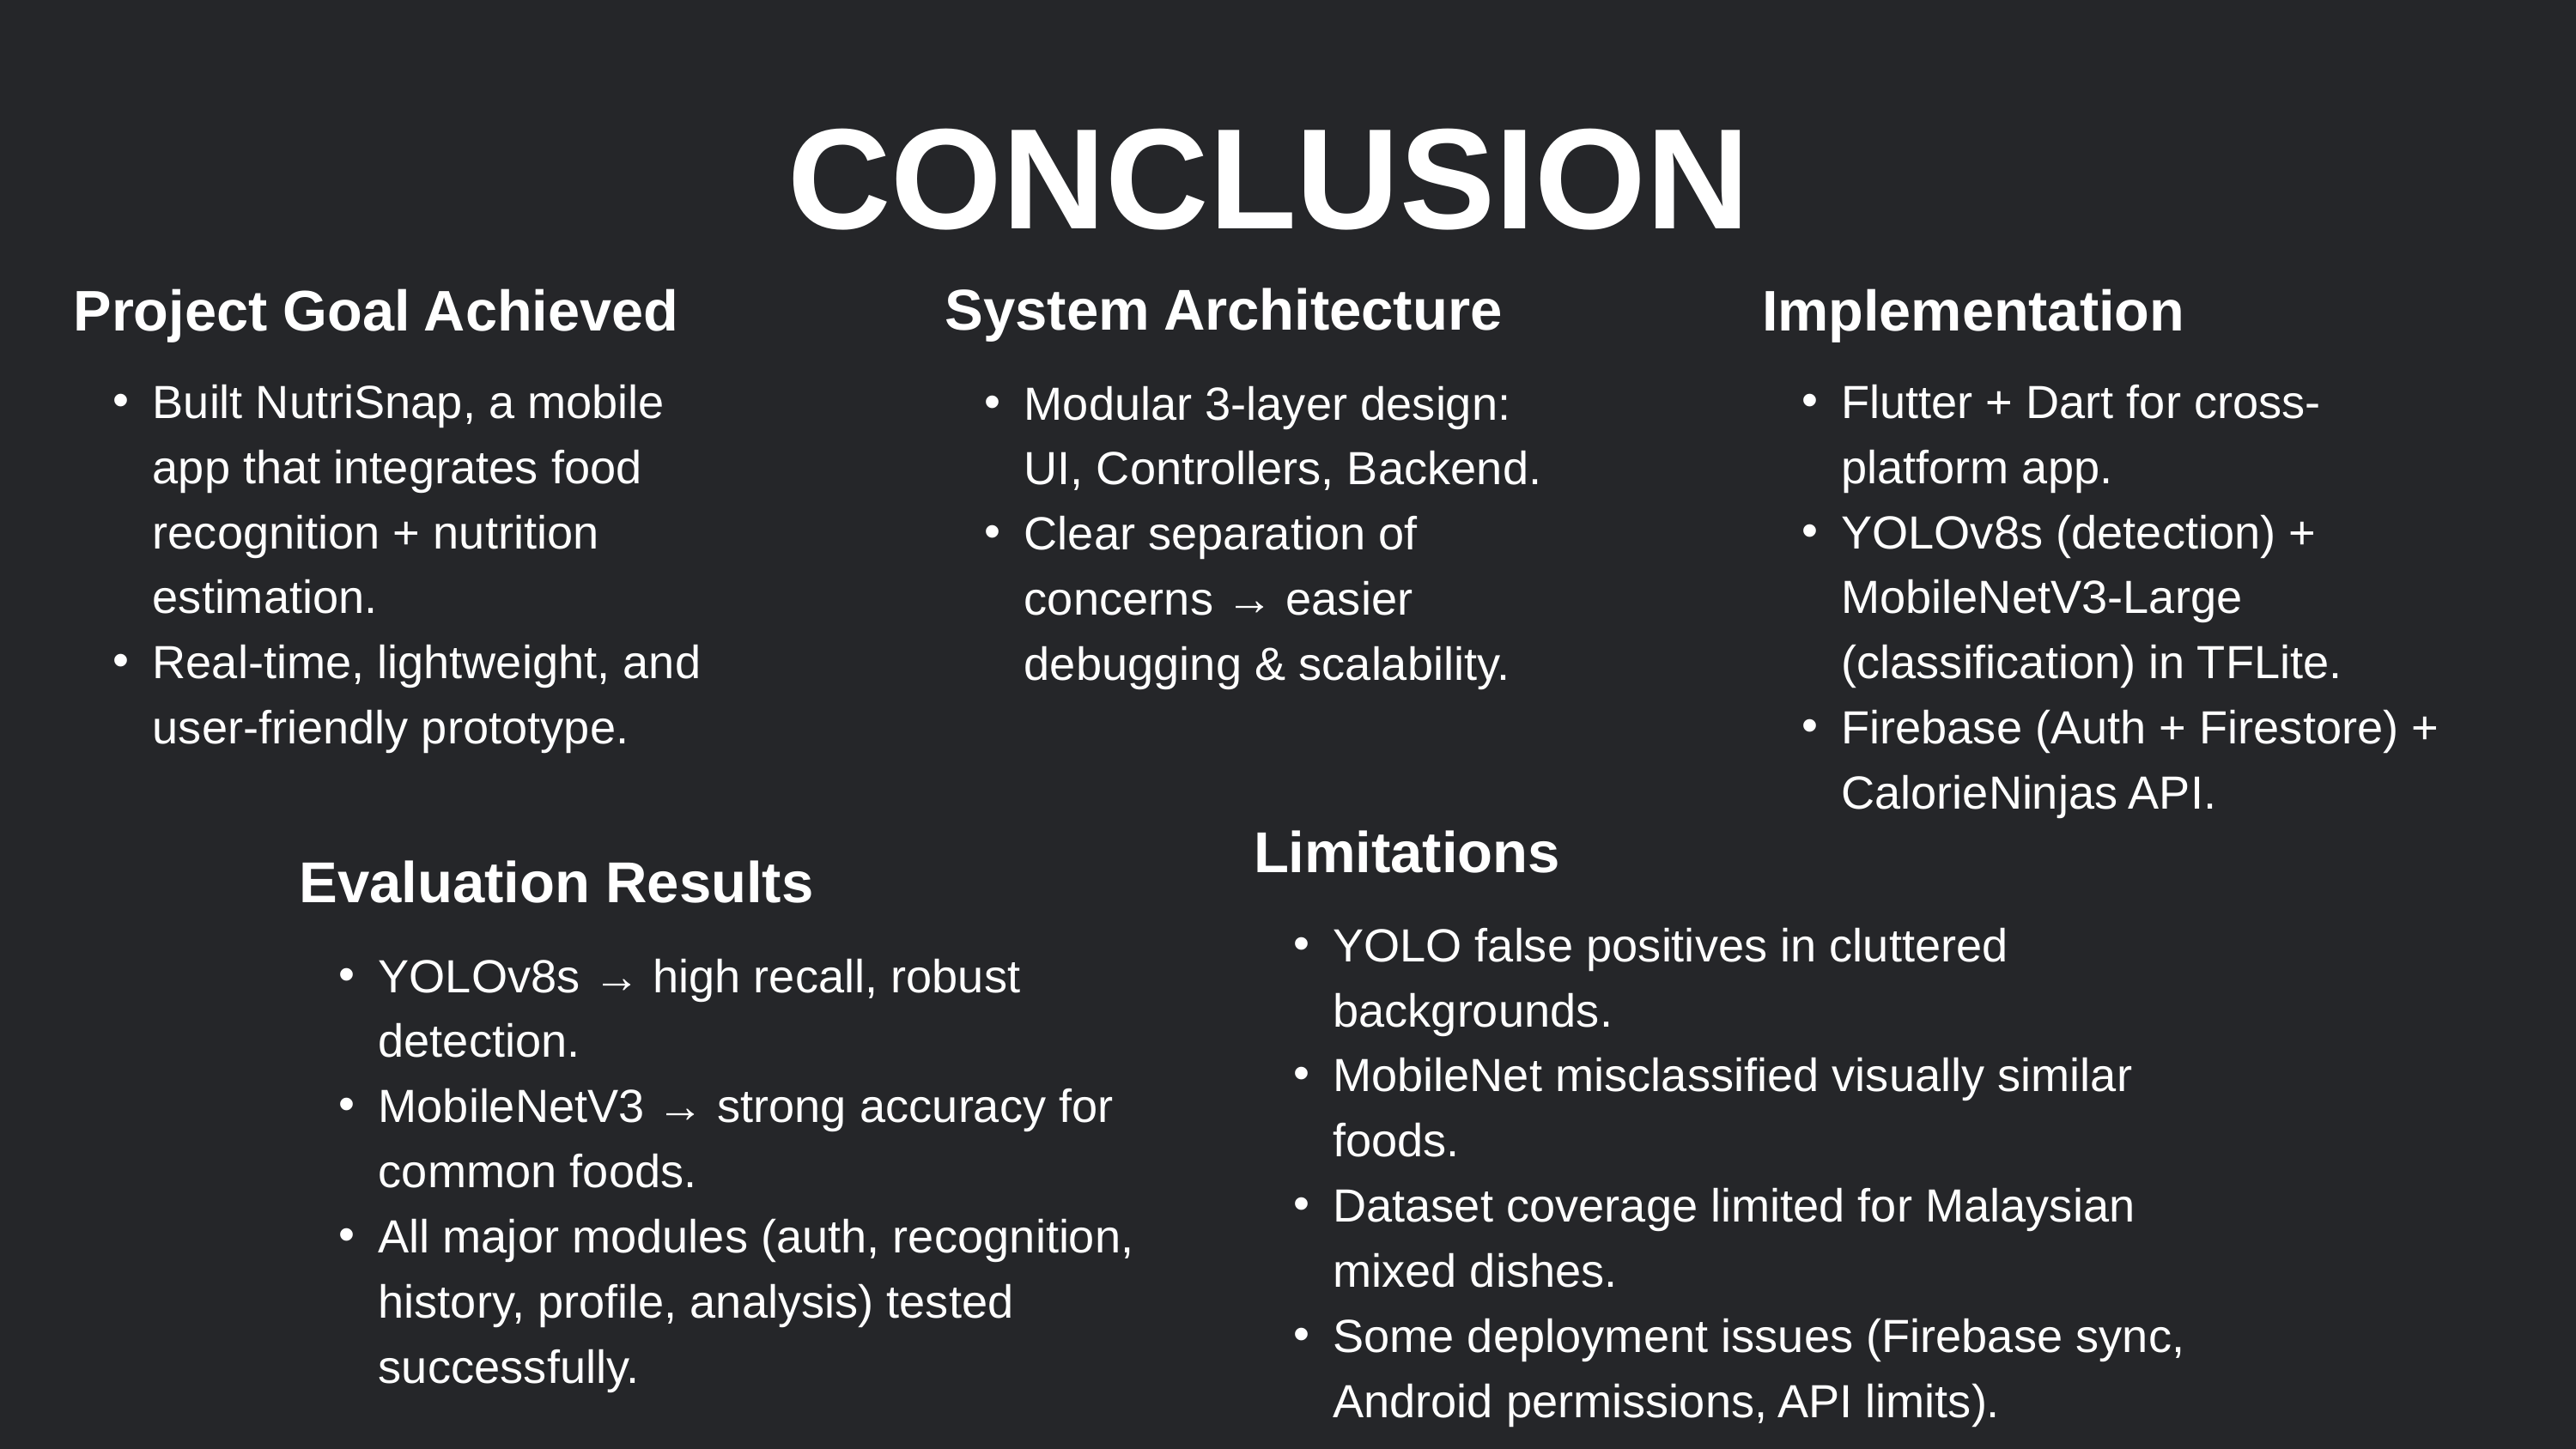

CONCLUSION
Project Goal Achieved
Built NutriSnap, a mobile app that integrates food recognition + nutrition estimation.
Real-time, lightweight, and user-friendly prototype.

System Architecture
Modular 3-layer design: UI, Controllers, Backend.
Clear separation of concerns → easier debugging & scalability.
Implementation
Flutter + Dart for cross-platform app.
YOLOv8s (detection) + MobileNetV3-Large (classification) in TFLite.
Firebase (Auth + Firestore) + CalorieNinjas API.

Limitations
YOLO false positives in cluttered backgrounds.
MobileNet misclassified visually similar foods.
Dataset coverage limited for Malaysian mixed dishes.
Some deployment issues (Firebase sync, Android permissions, API limits).
Evaluation Results
YOLOv8s → high recall, robust detection.
MobileNetV3 → strong accuracy for common foods.
All major modules (auth, recognition, history, profile, analysis) tested successfully.